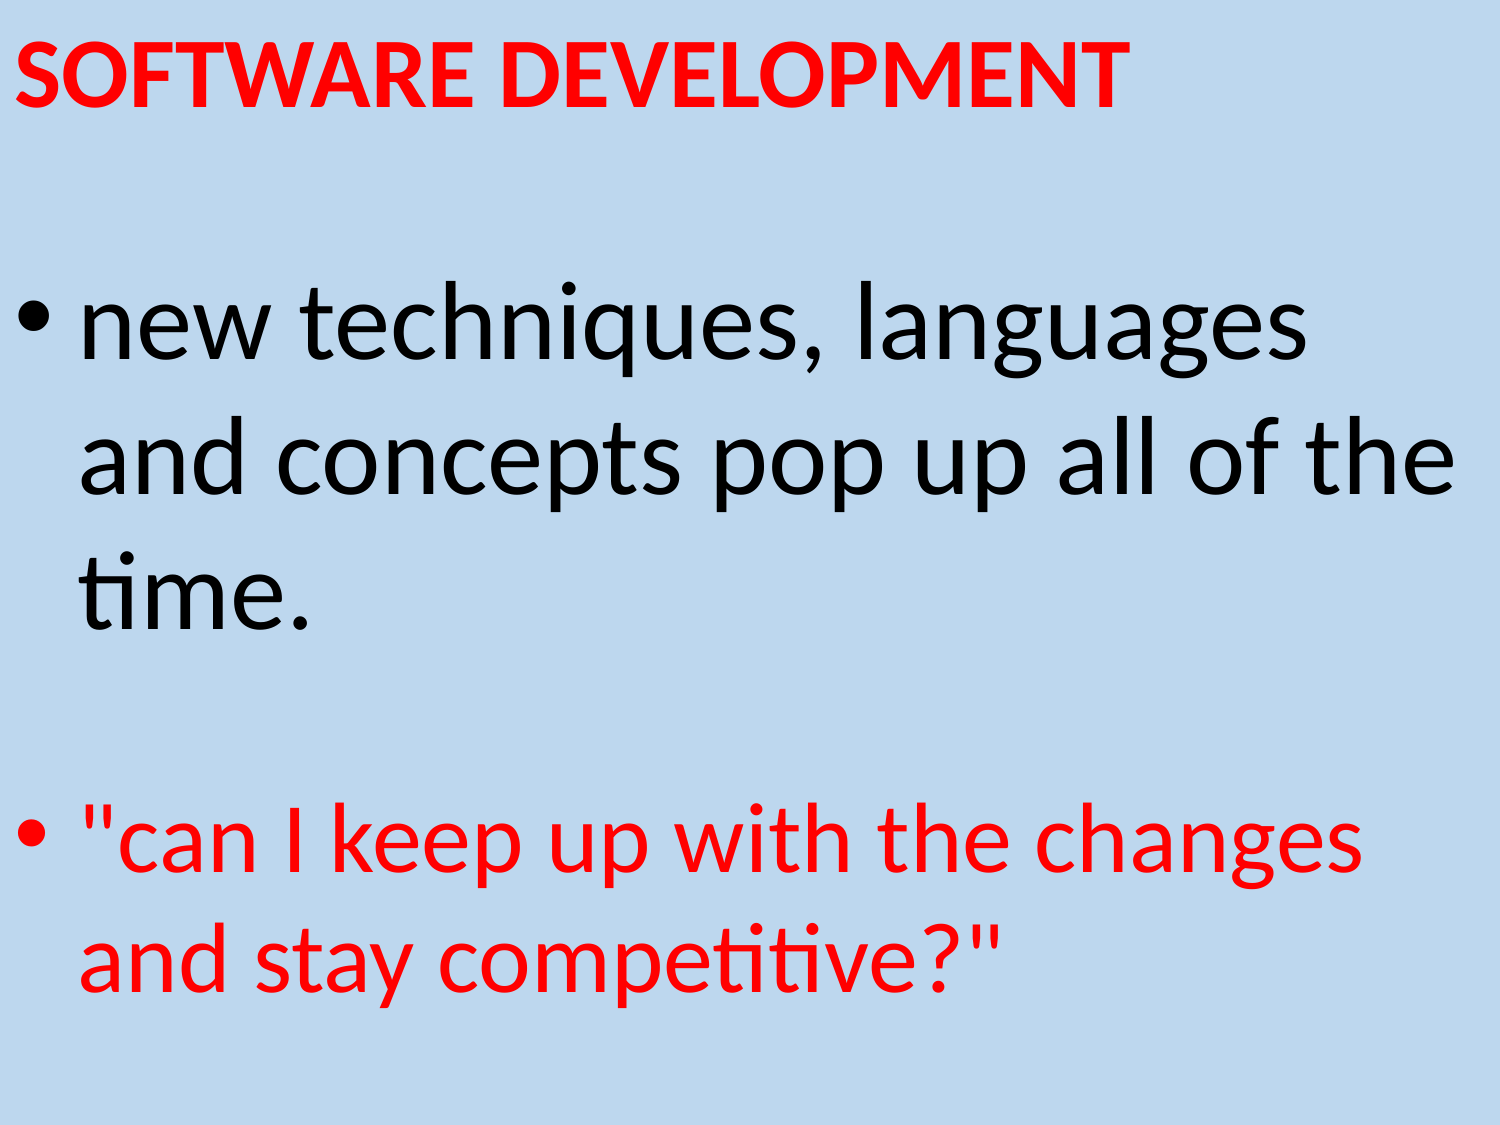

SOFTWARE DEVELOPMENT

new techniques, languages and concepts pop up all of the time.

"can I keep up with the changes and stay competitive?"